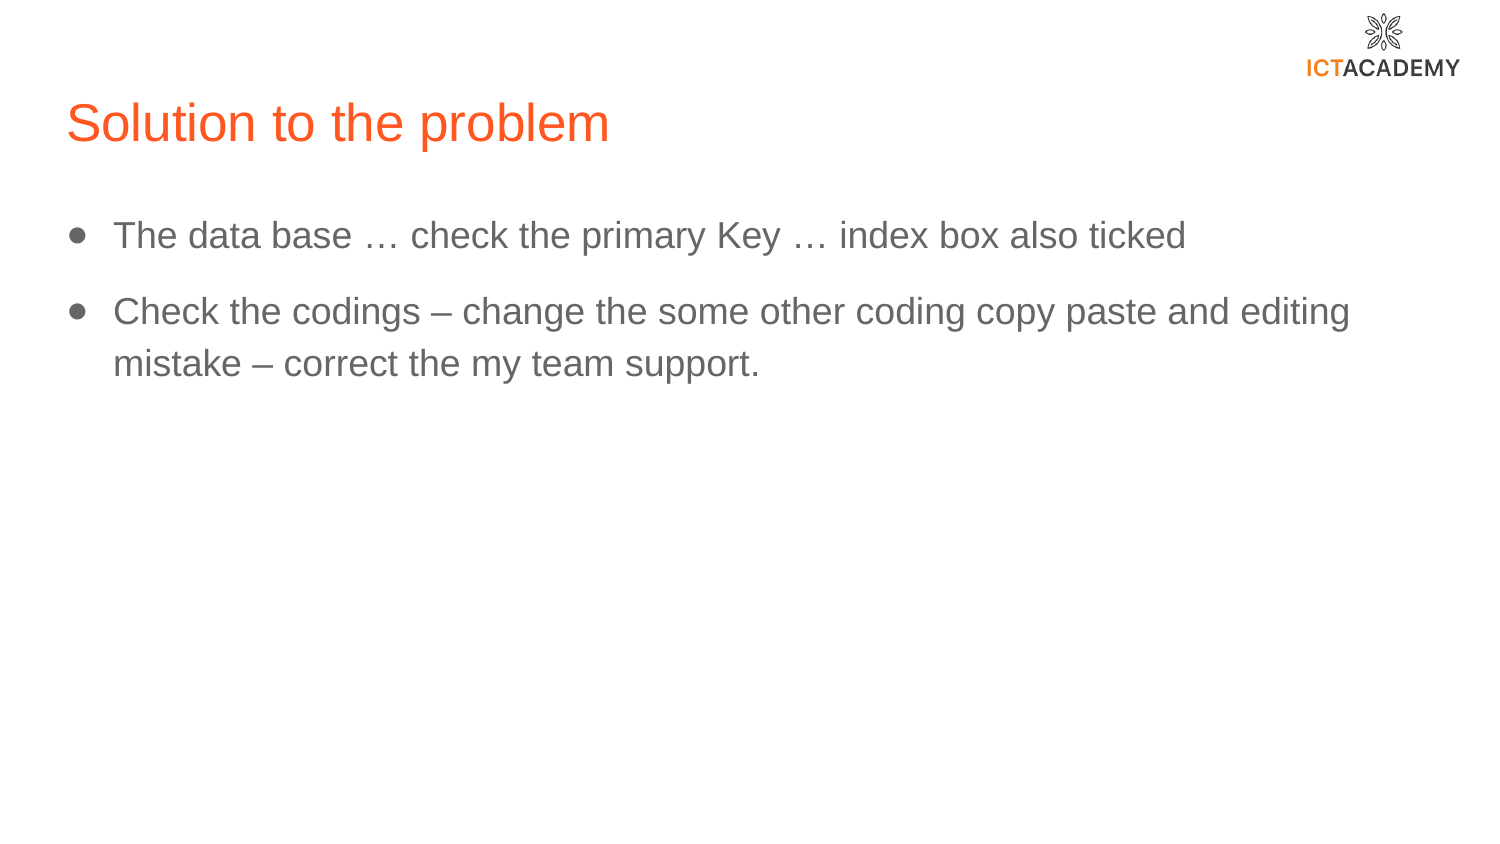

# Solution to the problem
The data base … check the primary Key … index box also ticked
Check the codings – change the some other coding copy paste and editing mistake – correct the my team support.